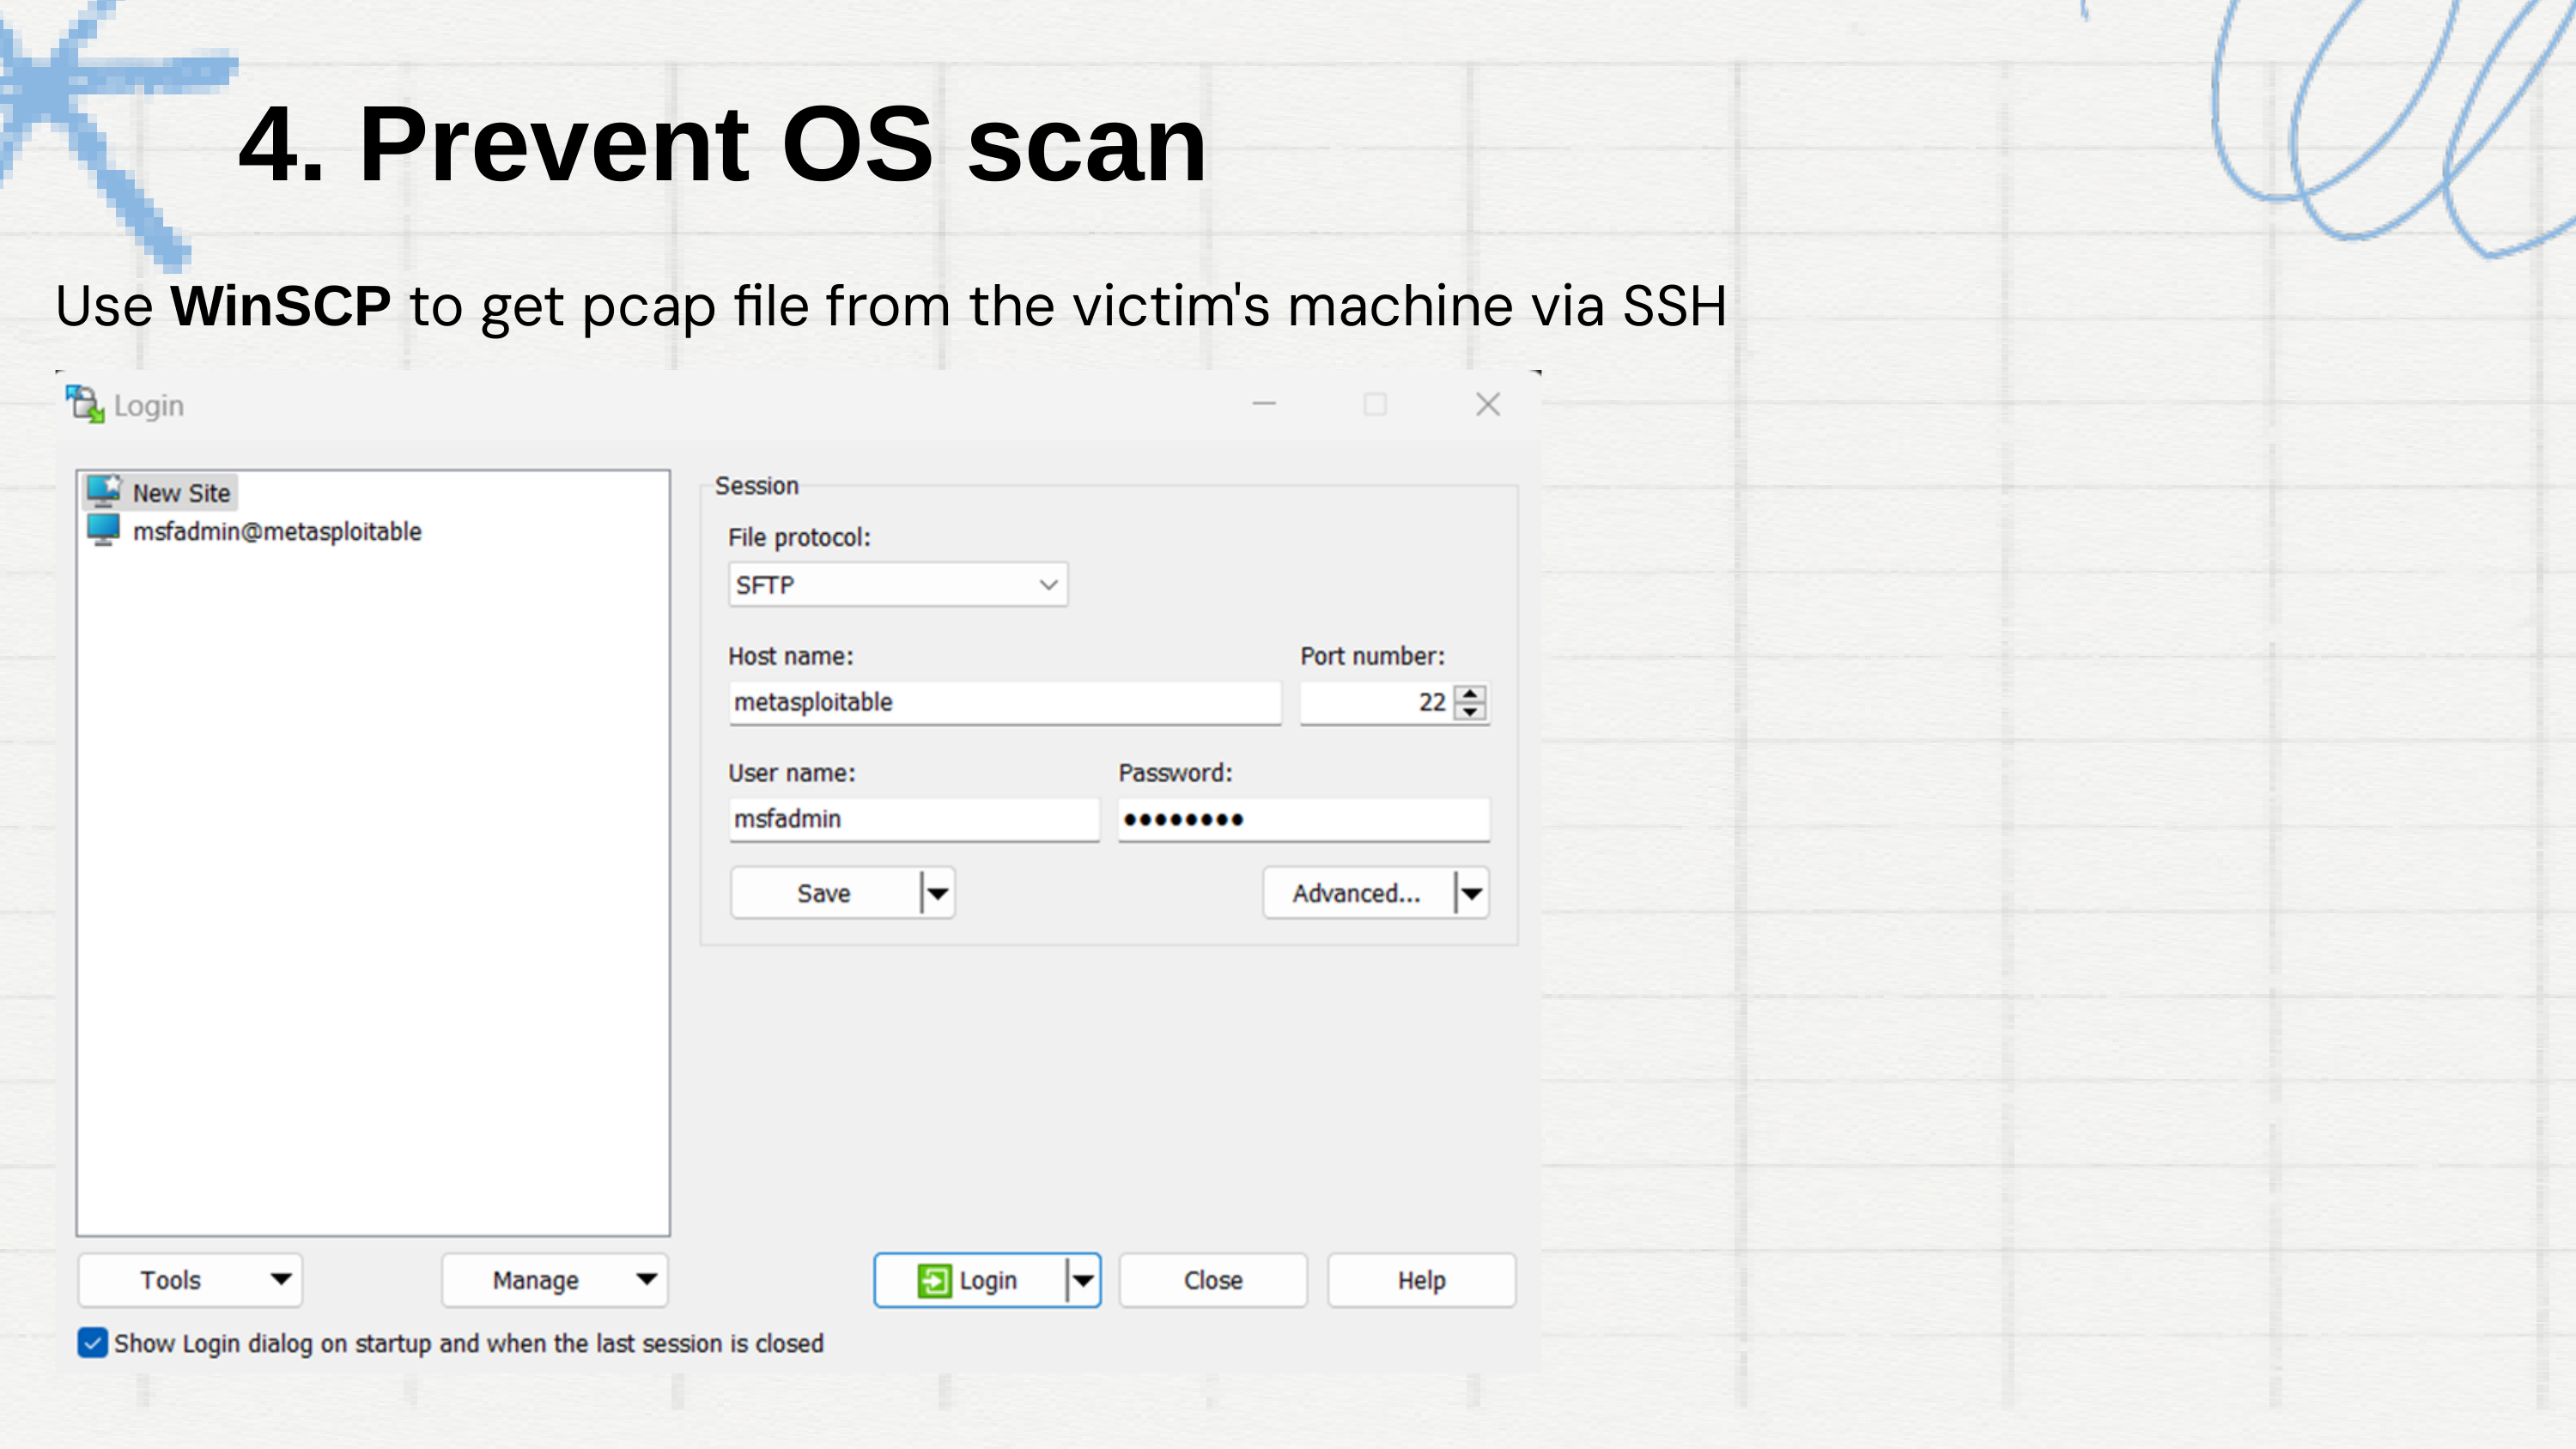

4. Prevent OS scan
Use WinSCP to get pcap file from the victim's machine via SSH